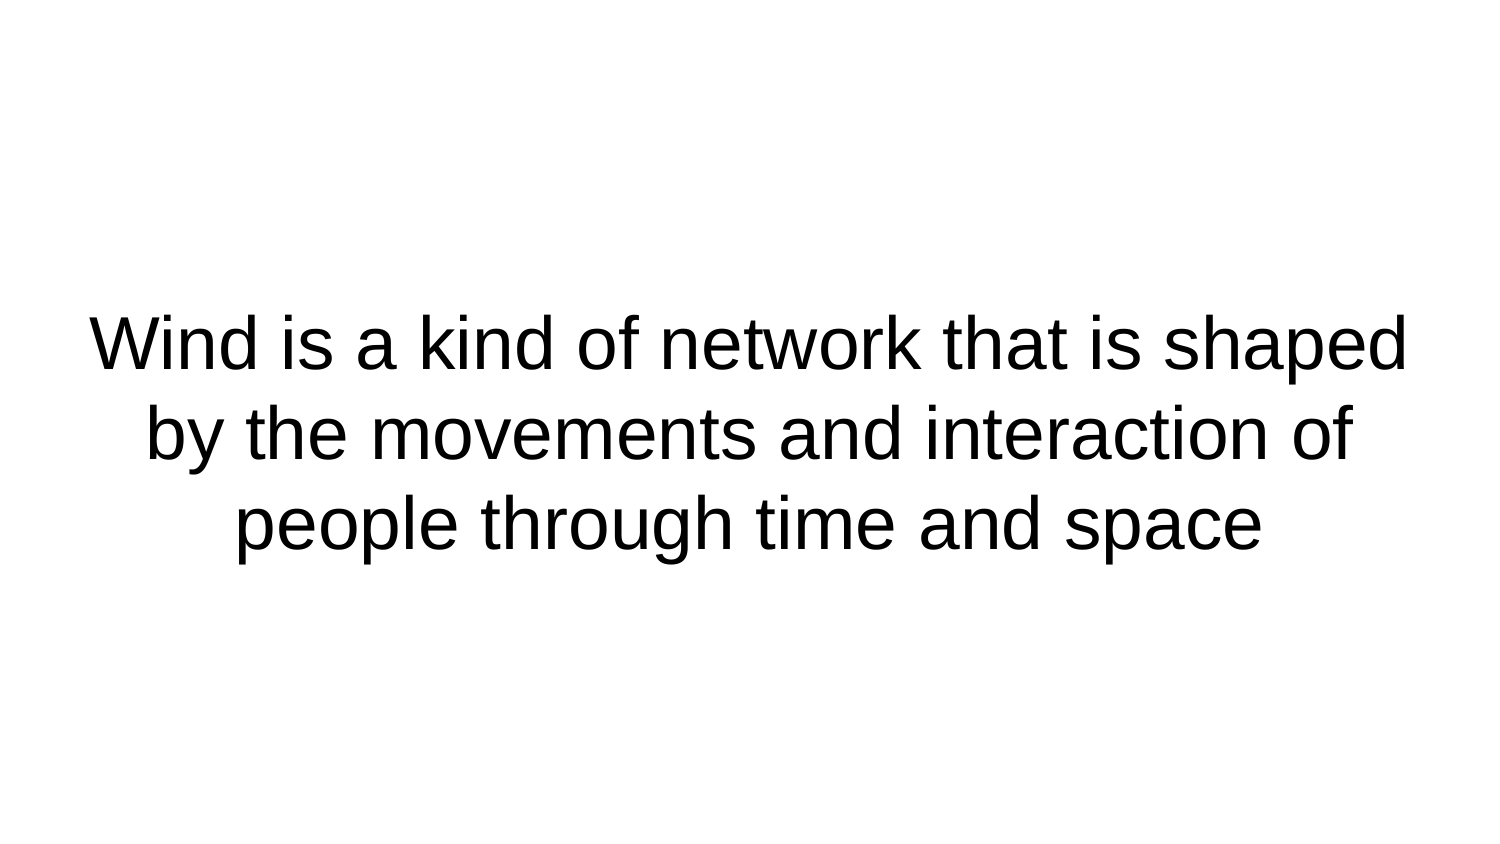

# Wind is a kind of network that is shaped by the movements and interaction of people through time and space